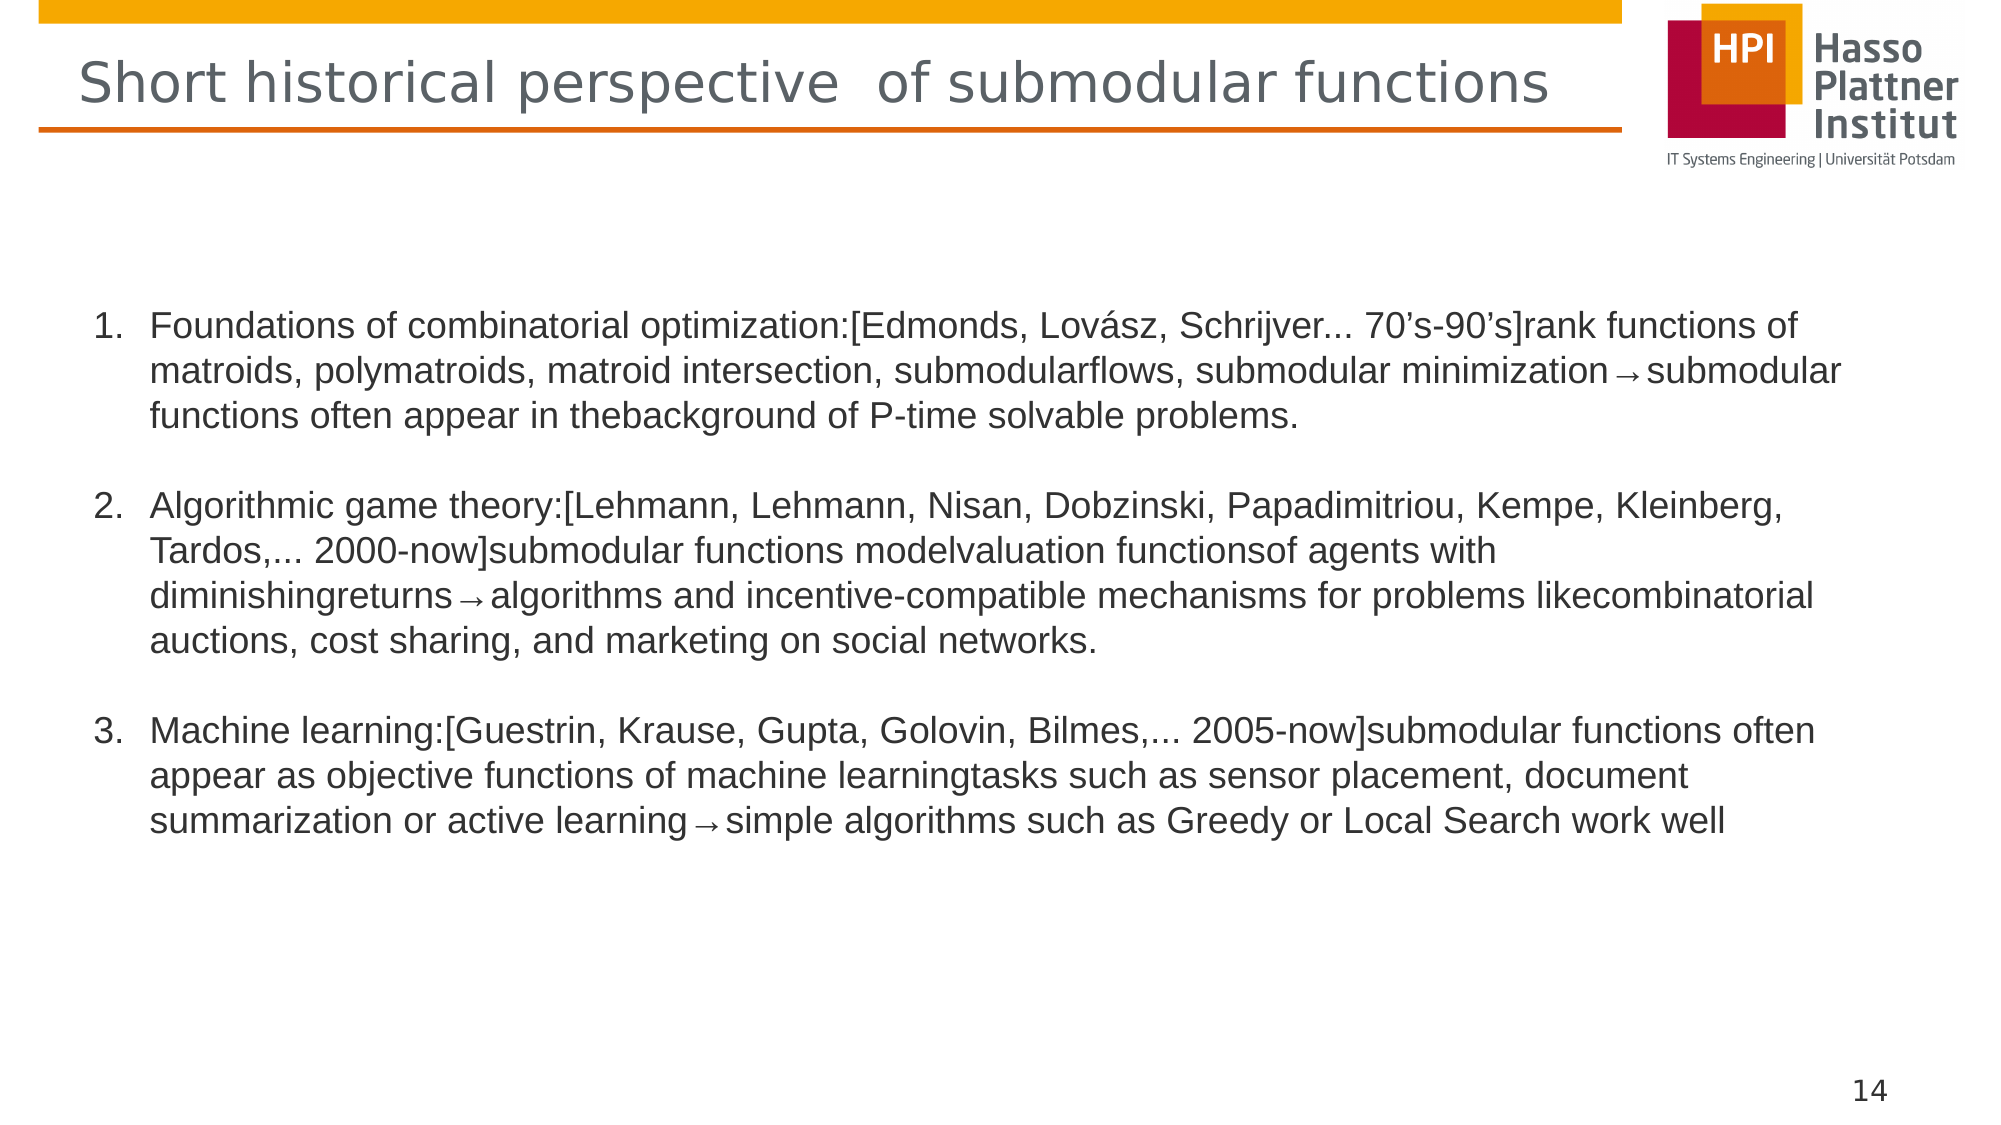

# Short historical perspective  of submodular functions
Foundations of combinatorial optimization:[Edmonds, Lovász, Schrijver... 70’s-90’s]rank functions of matroids, polymatroids, matroid intersection, submodularflows, submodular minimization→submodular functions often appear in thebackground of P-time solvable problems.

Algorithmic game theory:[Lehmann, Lehmann, Nisan, Dobzinski, Papadimitriou, Kempe, Kleinberg, Tardos,... 2000-now]submodular functions modelvaluation functionsof agents with diminishingreturns→algorithms and incentive-compatible mechanisms for problems likecombinatorial auctions, cost sharing, and marketing on social networks.

Machine learning:[Guestrin, Krause, Gupta, Golovin, Bilmes,... 2005-now]submodular functions often appear as objective functions of machine learningtasks such as sensor placement, document summarization or active learning→simple algorithms such as Greedy or Local Search work well
14